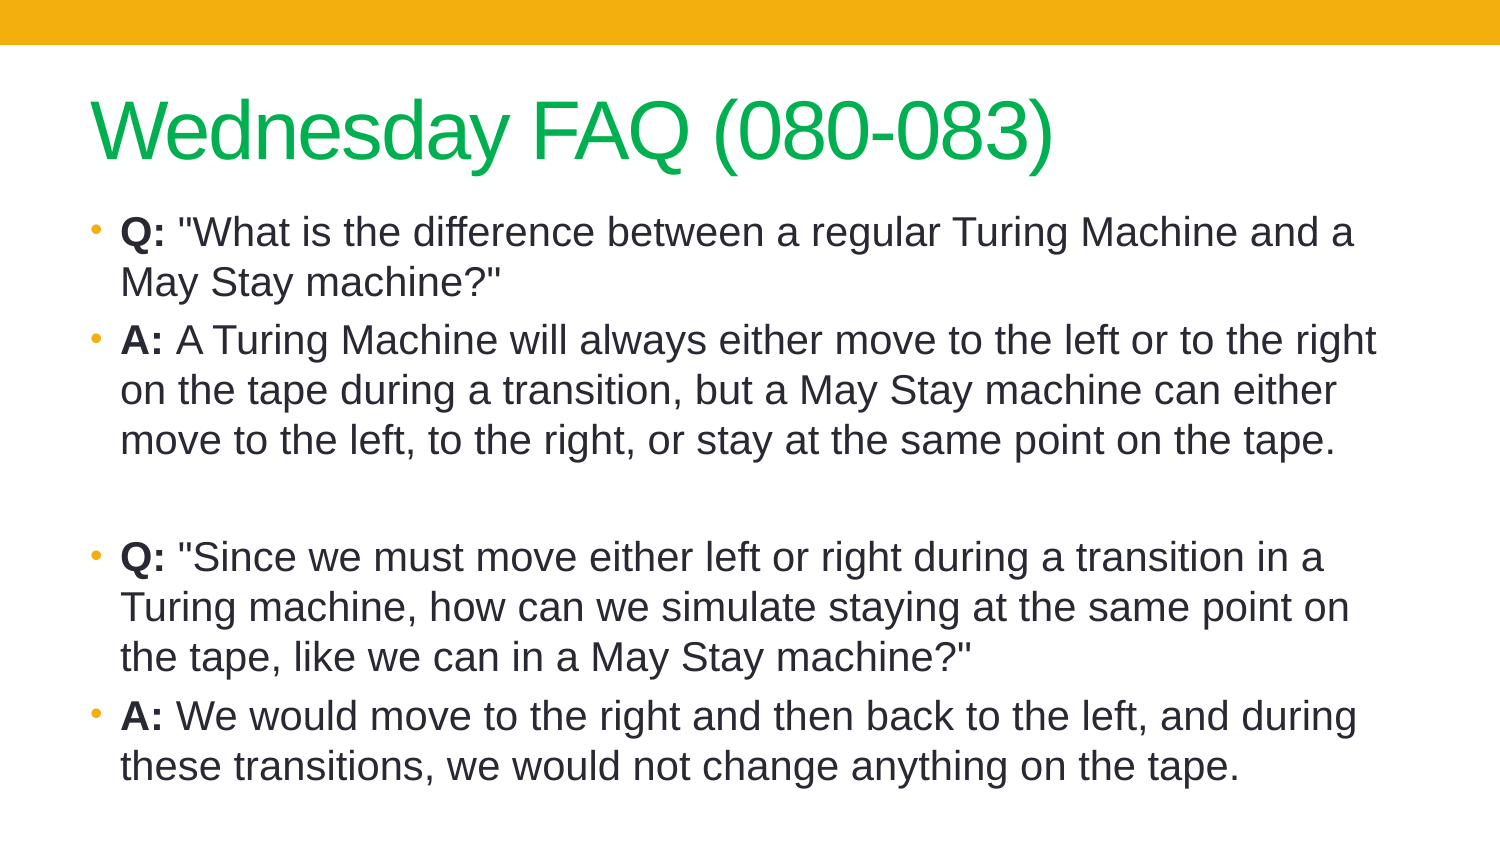

# Wednesday FAQ (080-083)
Q: "What is the difference between a regular Turing Machine and a May Stay machine?"
A: A Turing Machine will always either move to the left or to the right on the tape during a transition, but a May Stay machine can either move to the left, to the right, or stay at the same point on the tape.

Q: "Since we must move either left or right during a transition in a Turing machine, how can we simulate staying at the same point on the tape, like we can in a May Stay machine?"
A: We would move to the right and then back to the left, and during these transitions, we would not change anything on the tape.